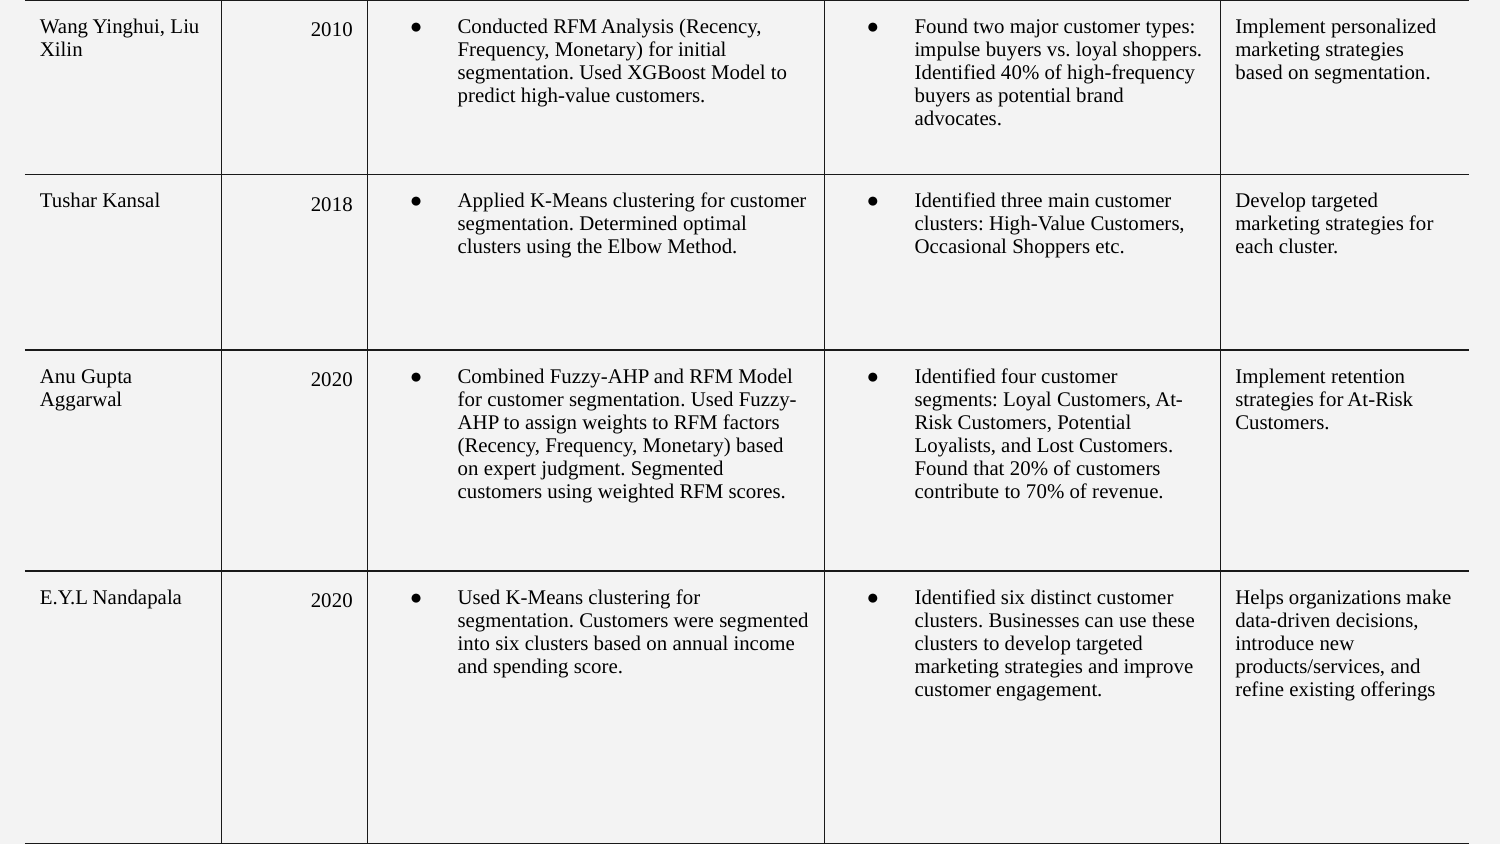

| Wang Yinghui, Liu Xilin | 2010 | Conducted RFM Analysis (Recency, Frequency, Monetary) for initial segmentation. Used XGBoost Model to predict high-value customers. | Found two major customer types: impulse buyers vs. loyal shoppers. Identified 40% of high-frequency buyers as potential brand advocates. | Implement personalized marketing strategies based on segmentation. |
| --- | --- | --- | --- | --- |
| Tushar Kansal | 2018 | Applied K-Means clustering for customer segmentation. Determined optimal clusters using the Elbow Method. | Identified three main customer clusters: High-Value Customers, Occasional Shoppers etc. | Develop targeted marketing strategies for each cluster. |
| Anu Gupta Aggarwal | 2020 | Combined Fuzzy-AHP and RFM Model for customer segmentation. Used Fuzzy-AHP to assign weights to RFM factors (Recency, Frequency, Monetary) based on expert judgment. Segmented customers using weighted RFM scores. | Identified four customer segments: Loyal Customers, At-Risk Customers, Potential Loyalists, and Lost Customers. Found that 20% of customers contribute to 70% of revenue. | Implement retention strategies for At-Risk Customers. |
| E.Y.L Nandapala | 2020 | Used K-Means clustering for segmentation. Customers were segmented into six clusters based on annual income and spending score. | Identified six distinct customer clusters. Businesses can use these clusters to develop targeted marketing strategies and improve customer engagement. | Helps organizations make data-driven decisions, introduce new products/services, and refine existing offerings |